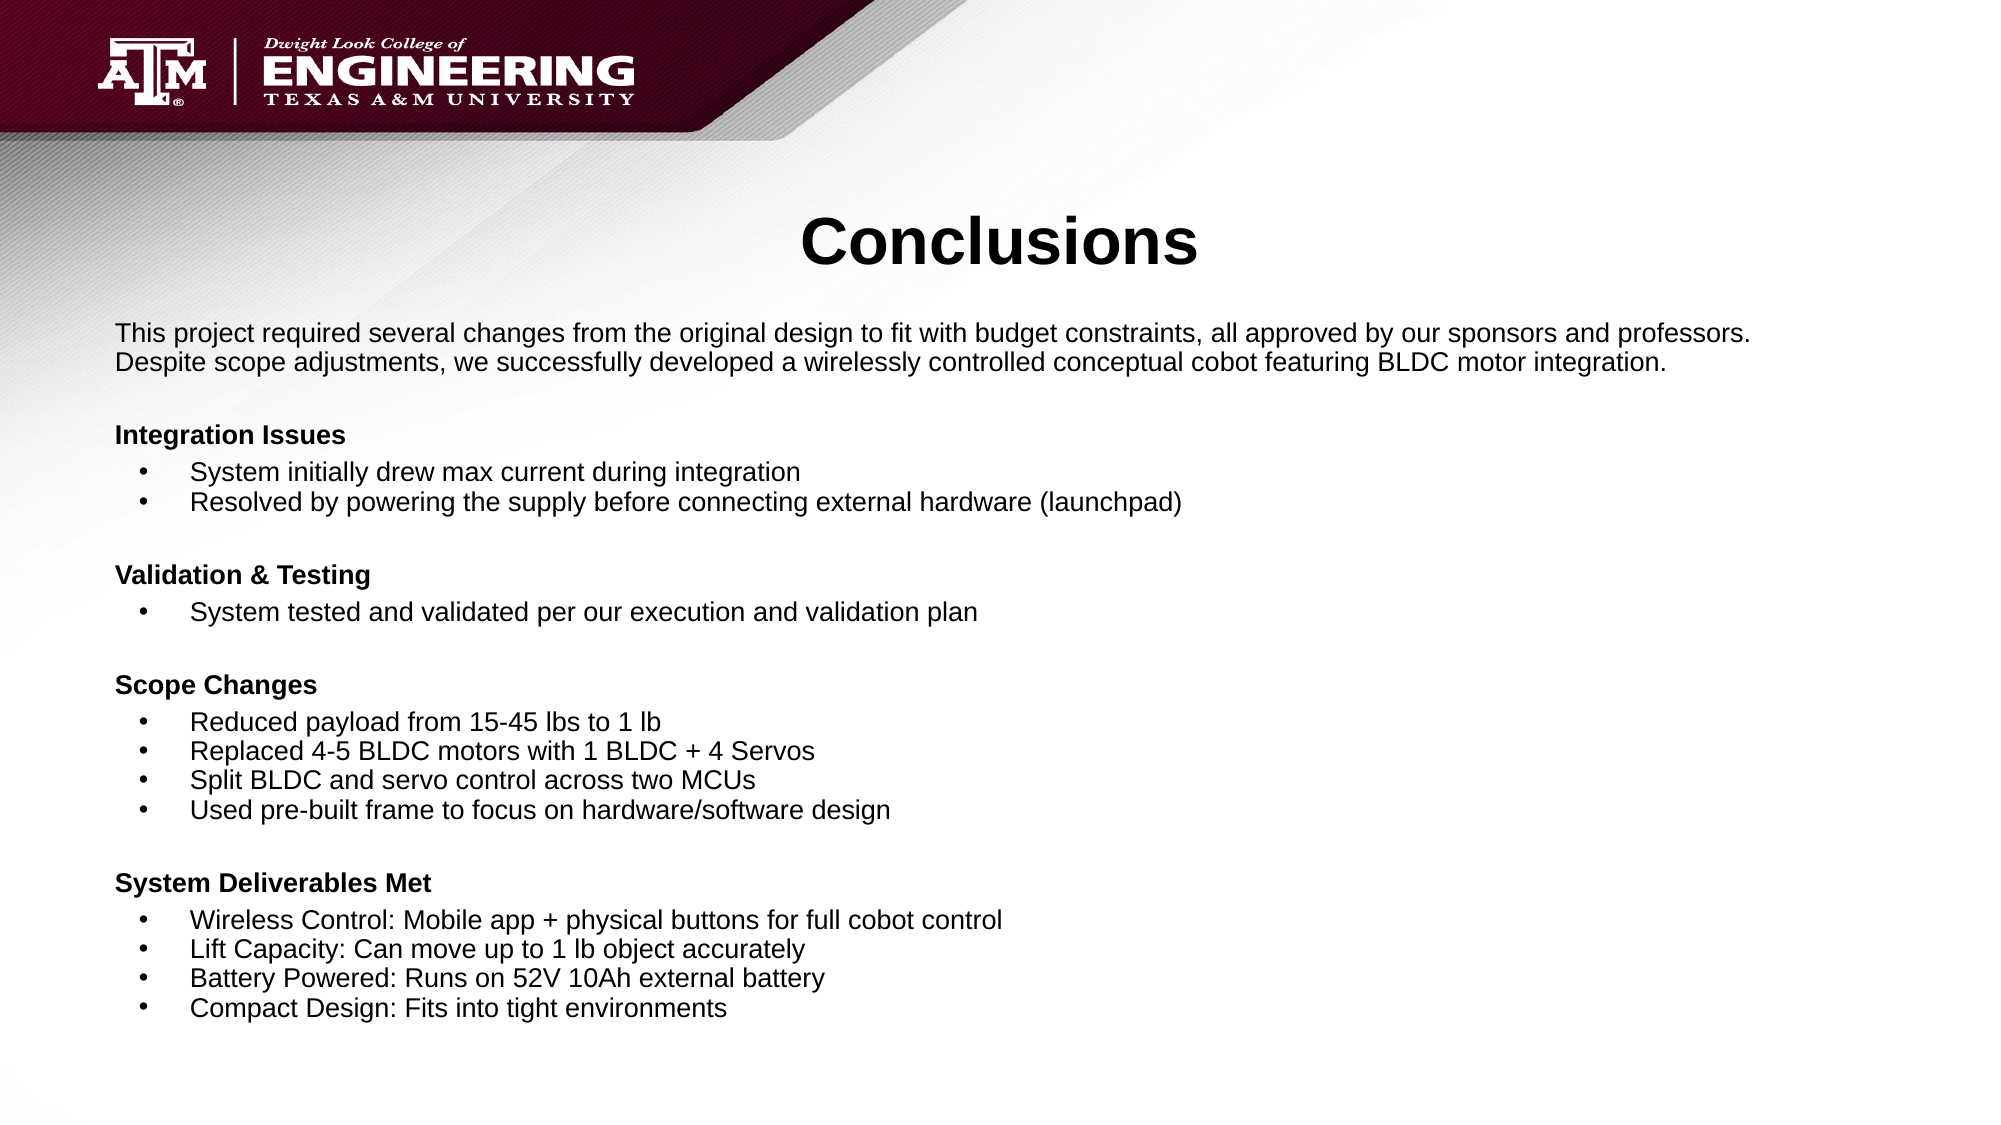

# Conclusions
This project required several changes from the original design to fit with budget constraints, all approved by our sponsors and professors. Despite scope adjustments, we successfully developed a wirelessly controlled conceptual cobot featuring BLDC motor integration.

Integration Issues
System initially drew max current during integration
Resolved by powering the supply before connecting external hardware (launchpad)

Validation & Testing
System tested and validated per our execution and validation plan

Scope Changes
Reduced payload from 15-45 lbs to 1 lb
Replaced 4-5 BLDC motors with 1 BLDC + 4 Servos
Split BLDC and servo control across two MCUs
Used pre-built frame to focus on hardware/software design

System Deliverables Met
Wireless Control: Mobile app + physical buttons for full cobot control
Lift Capacity: Can move up to 1 lb object accurately
Battery Powered: Runs on 52V 10Ah external battery
Compact Design: Fits into tight environments